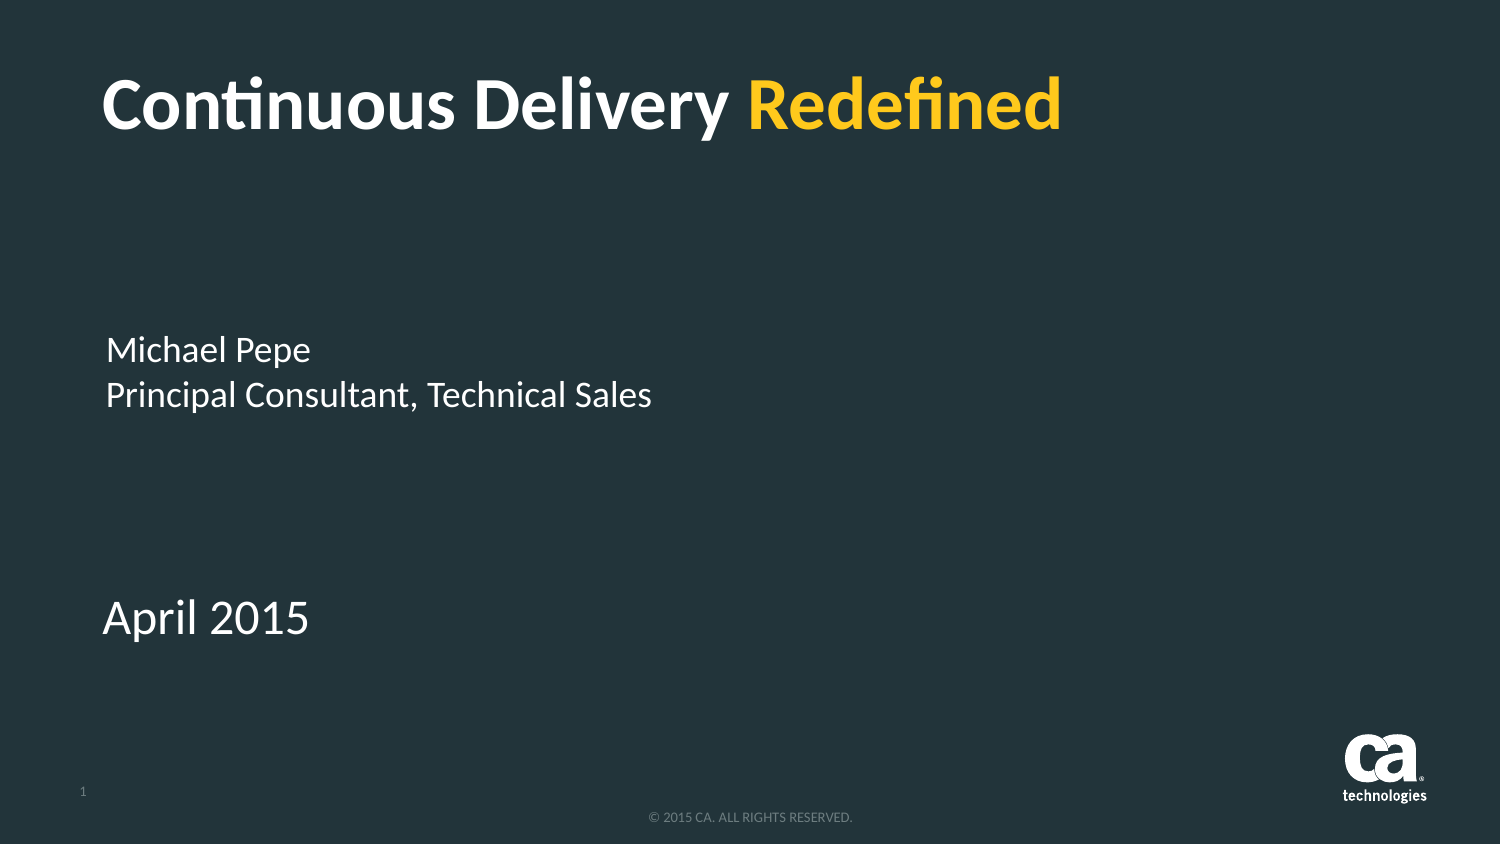

Continuous Delivery Redefined
Michael Pepe
Principal Consultant, Technical Sales

April 2015